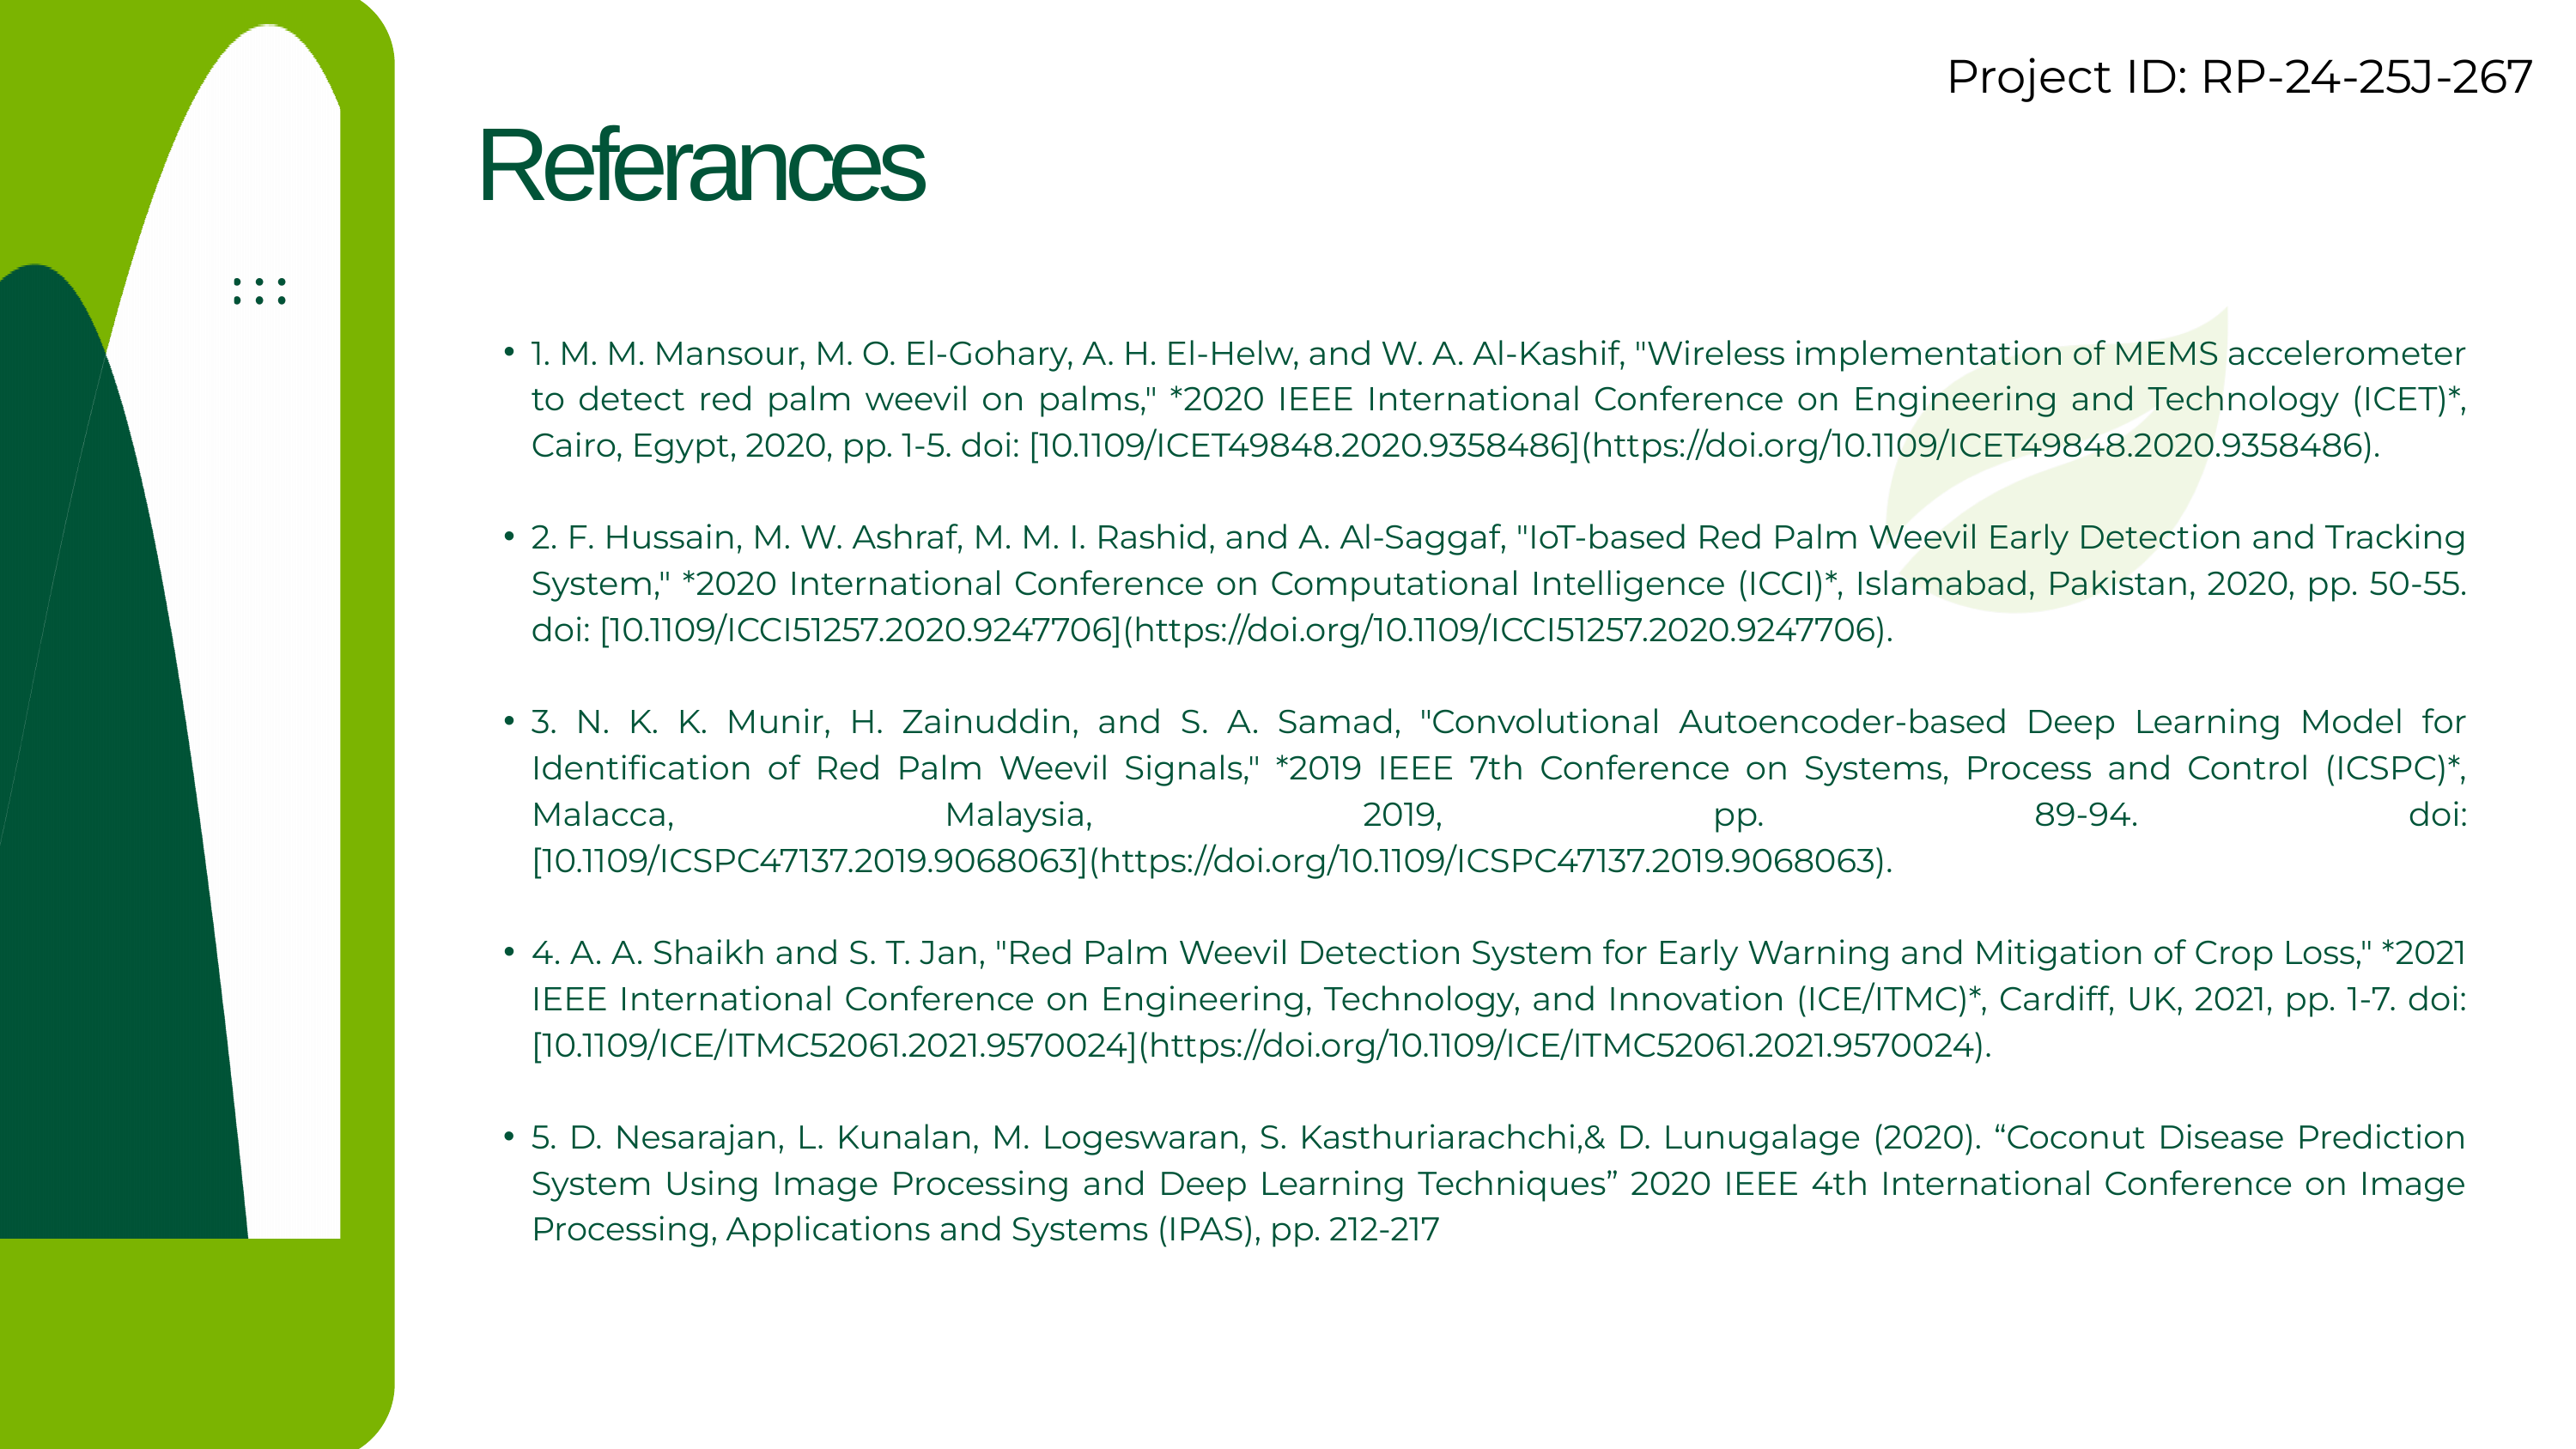

Project ID: RP-24-25J-267​
Referances

1. M. M. Mansour, M. O. El-Gohary, A. H. El-Helw, and W. A. Al-Kashif, "Wireless implementation of MEMS accelerometer to detect red palm weevil on palms," *2020 IEEE International Conference on Engineering and Technology (ICET)*, Cairo, Egypt, 2020, pp. 1-5. doi: [10.1109/ICET49848.2020.9358486](https://doi.org/10.1109/ICET49848.2020.9358486).

2. F. Hussain, M. W. Ashraf, M. M. I. Rashid, and A. Al-Saggaf, "IoT-based Red Palm Weevil Early Detection and Tracking System," *2020 International Conference on Computational Intelligence (ICCI)*, Islamabad, Pakistan, 2020, pp. 50-55. doi: [10.1109/ICCI51257.2020.9247706](https://doi.org/10.1109/ICCI51257.2020.9247706).

3. N. K. K. Munir, H. Zainuddin, and S. A. Samad, "Convolutional Autoencoder-based Deep Learning Model for Identification of Red Palm Weevil Signals," *2019 IEEE 7th Conference on Systems, Process and Control (ICSPC)*, Malacca, Malaysia, 2019, pp. 89-94. doi: [10.1109/ICSPC47137.2019.9068063](https://doi.org/10.1109/ICSPC47137.2019.9068063).

4. A. A. Shaikh and S. T. Jan, "Red Palm Weevil Detection System for Early Warning and Mitigation of Crop Loss," *2021 IEEE International Conference on Engineering, Technology, and Innovation (ICE/ITMC)*, Cardiff, UK, 2021, pp. 1-7. doi: [10.1109/ICE/ITMC52061.2021.9570024](https://doi.org/10.1109/ICE/ITMC52061.2021.9570024).

5. D. Nesarajan, L. Kunalan, M. Logeswaran, S. Kasthuriarachchi,& D. Lunugalage (2020). “Coconut Disease Prediction System Using Image Processing and Deep Learning Techniques” 2020 IEEE 4th International Conference on Image Processing, Applications and Systems (IPAS), pp. 212-217